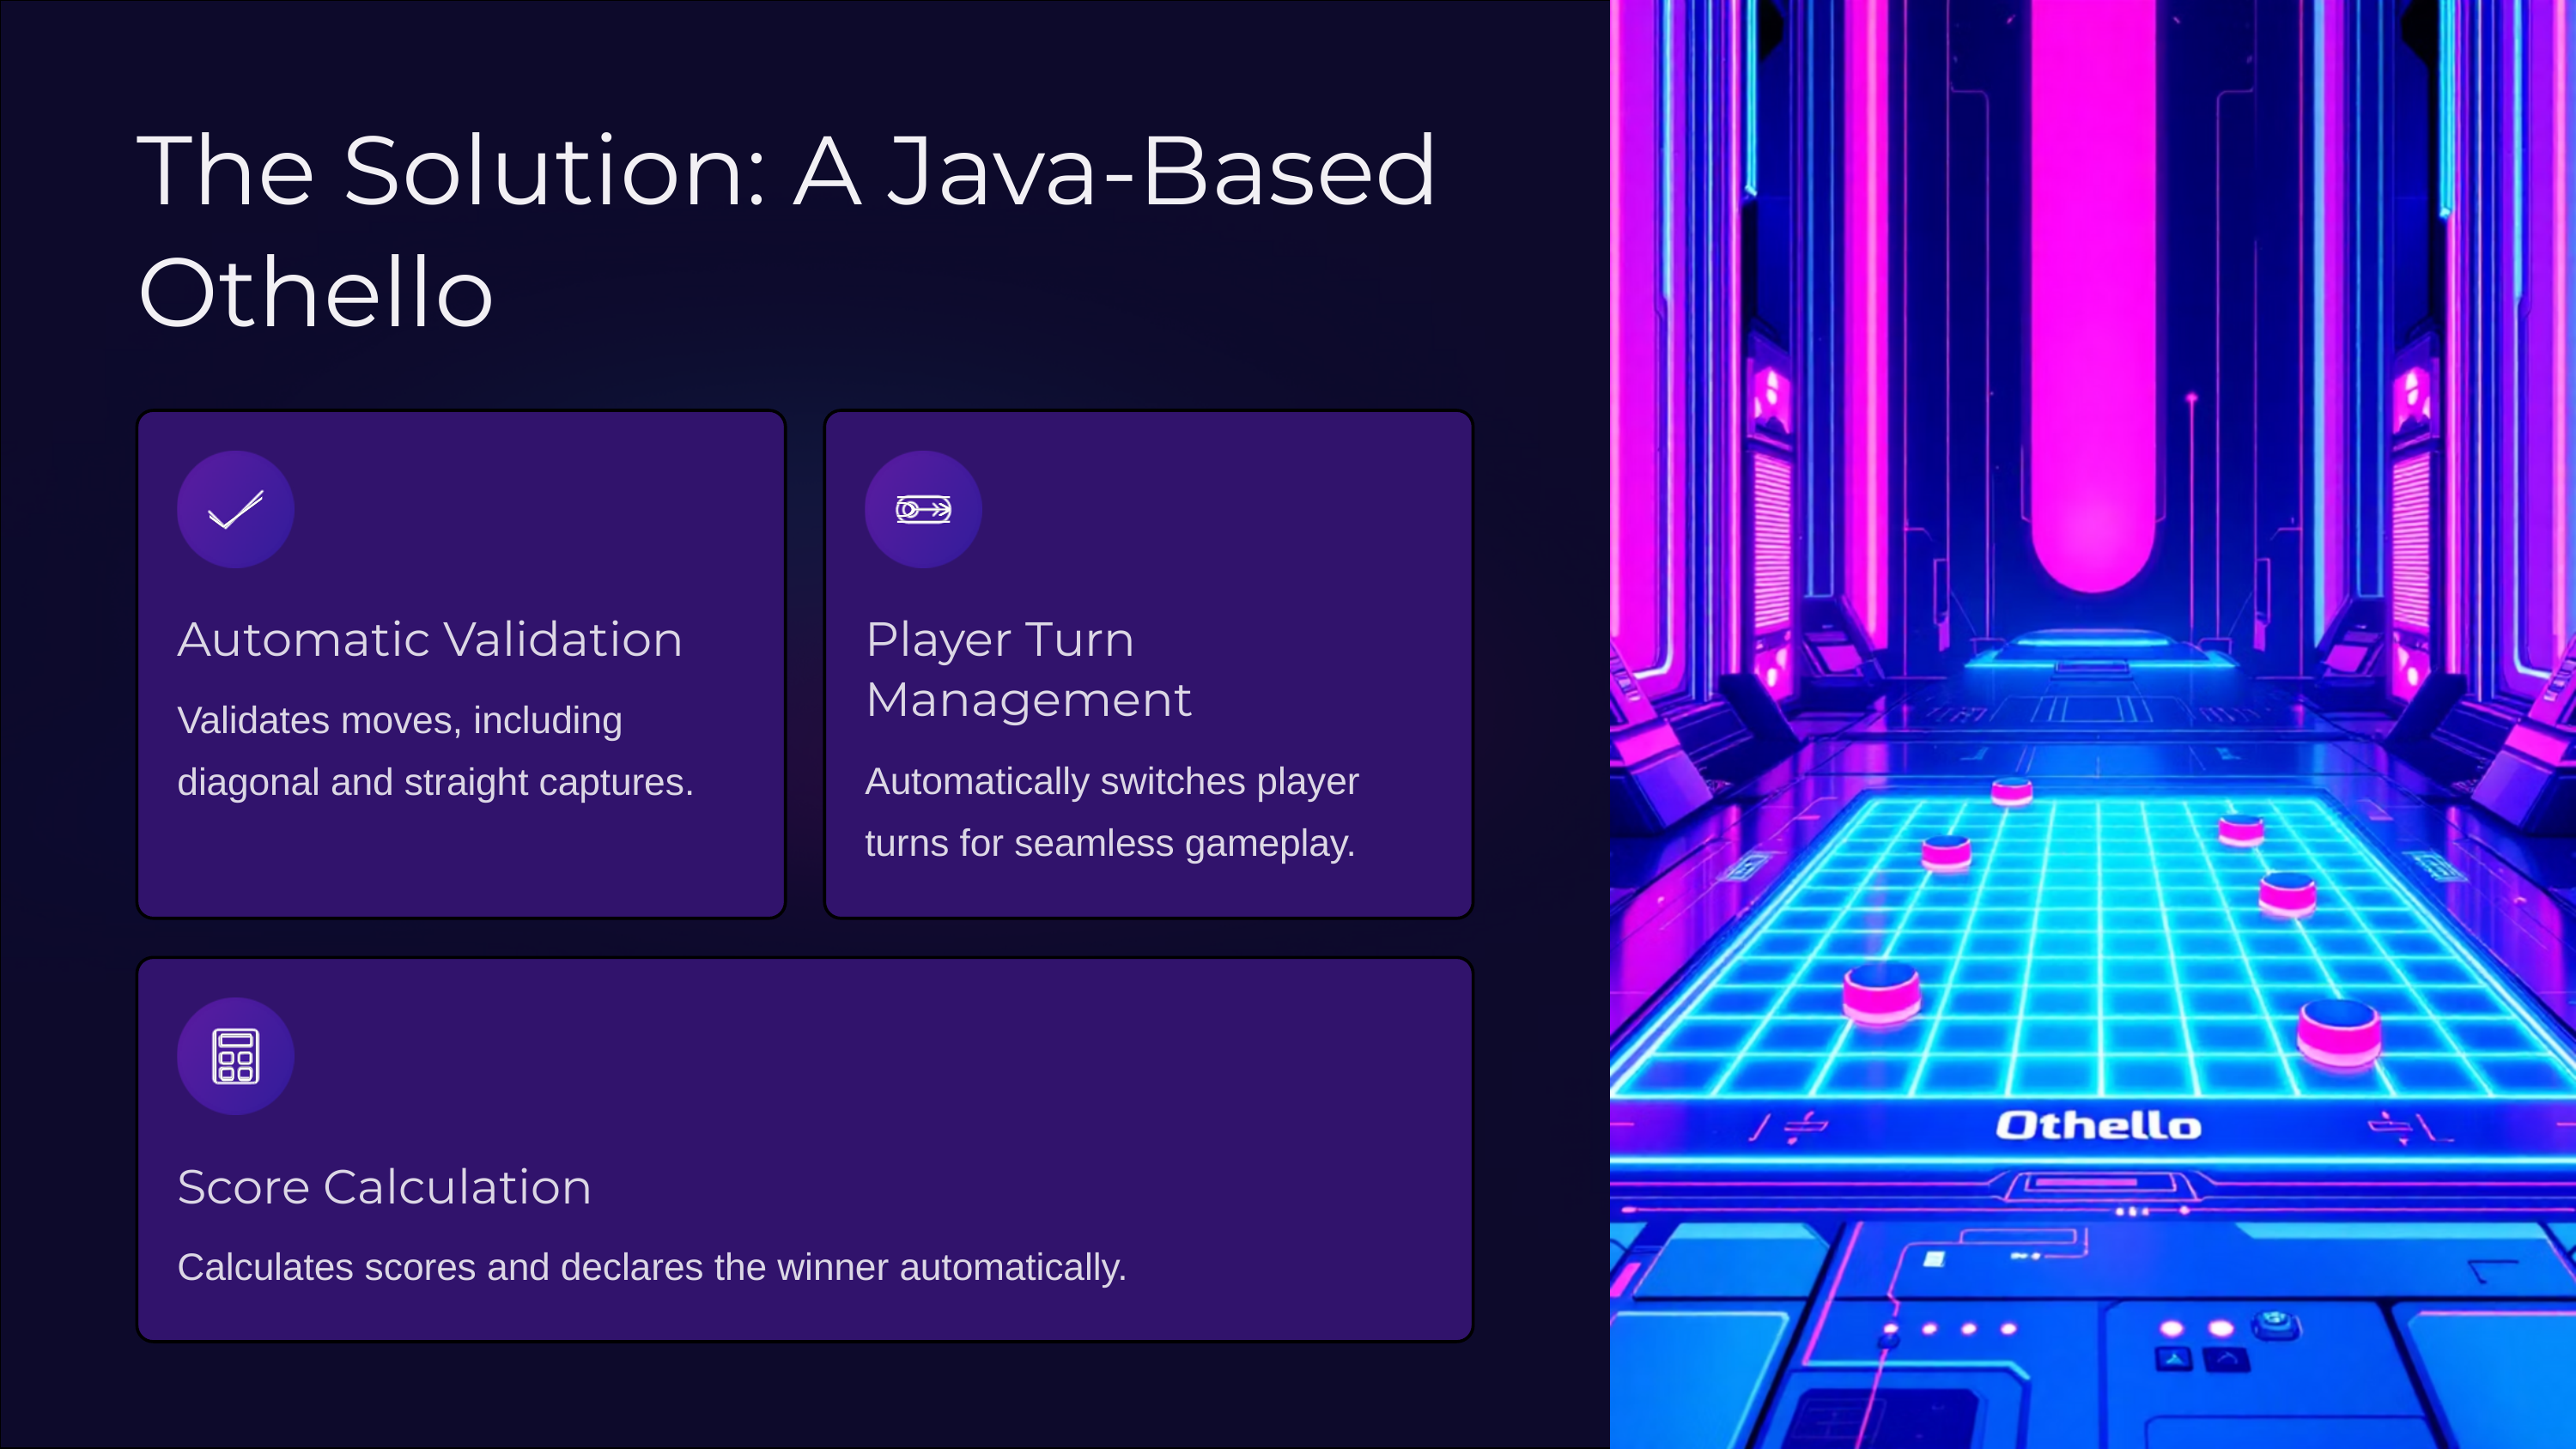

The Solution: A Java-Based Othello

Automatic Validation
Player Turn Management
Validates moves, including diagonal and straight captures.
Automatically switches player turns for seamless gameplay.

Score Calculation
Calculates scores and declares the winner automatically.